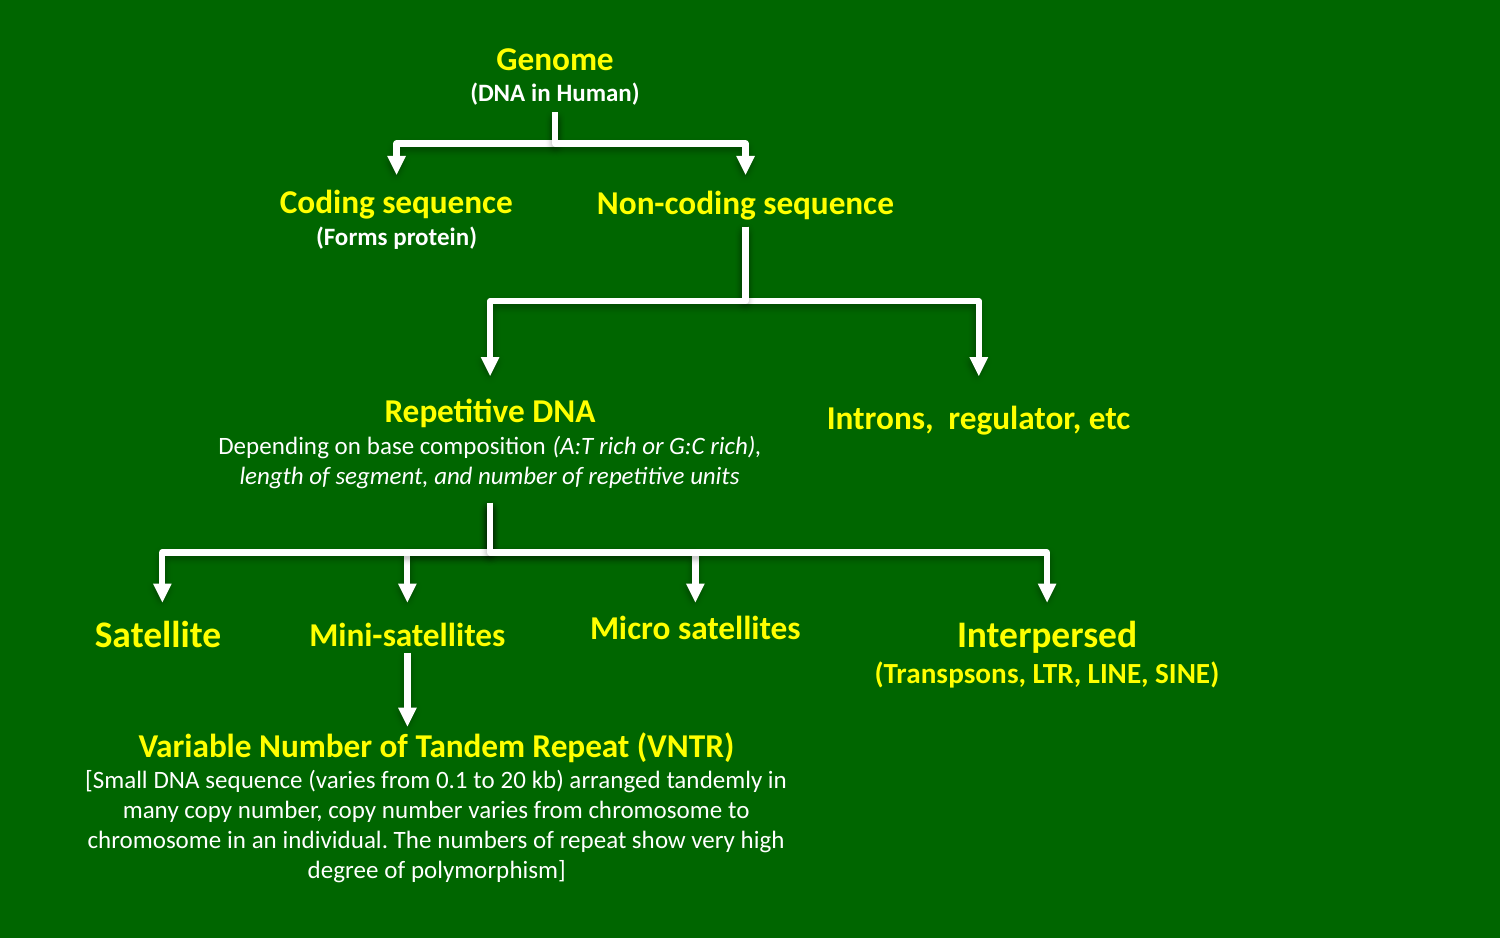

Genome
(DNA in Human)
Coding sequence
(Forms protein)
Non-coding sequence
Repetitive DNA
Depending on base composition (A:T rich or G:C rich), length of segment, and number of repetitive units
Introns,  regulator, etc
Satellite
Mini-satellites
Micro satellites
Interpersed
(Transpsons, LTR, LINE, SINE)
Variable Number of Tandem Repeat (VNTR)
[Small DNA sequence (varies from 0.1 to 20 kb) arranged tandemly in many copy number, copy number varies from chromosome to chromosome in an individual. The numbers of repeat show very high degree of polymorphism]